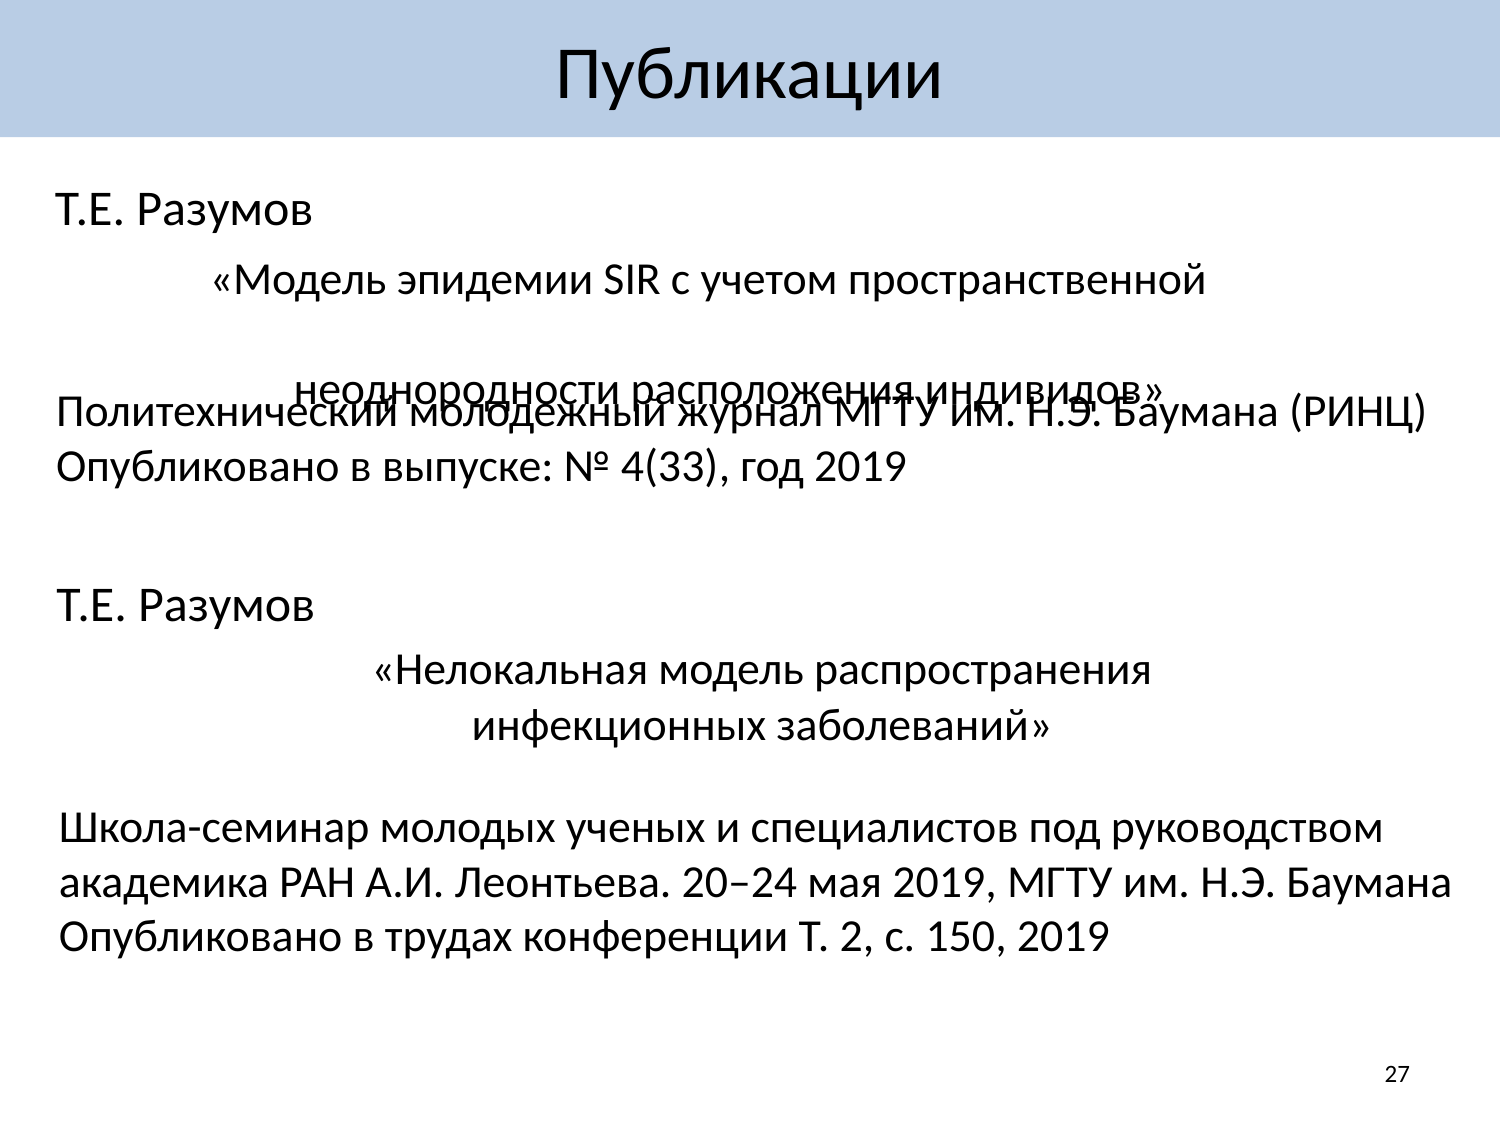

# Публикации

Т.Е. Разумов
«Модель эпидемии SIR с учетом пространственной
   неоднородности расположения индивидов»
Политехнический молодежный журнал МГТУ им. Н.Э. Баумана (РИНЦ)
Опубликовано в выпуске: № 4(33), год 2019
Т.Е. Разумов
«Нелокальная модель распространения инфекционных заболеваний»
Школа-семинар молодых ученых и специалистов под руководством академика РАН А.И. Леонтьева. 20–24 мая 2019, МГТУ им. Н.Э. Баумана
Опубликовано в трудах конференции Т. 2, с. 150, 2019
27